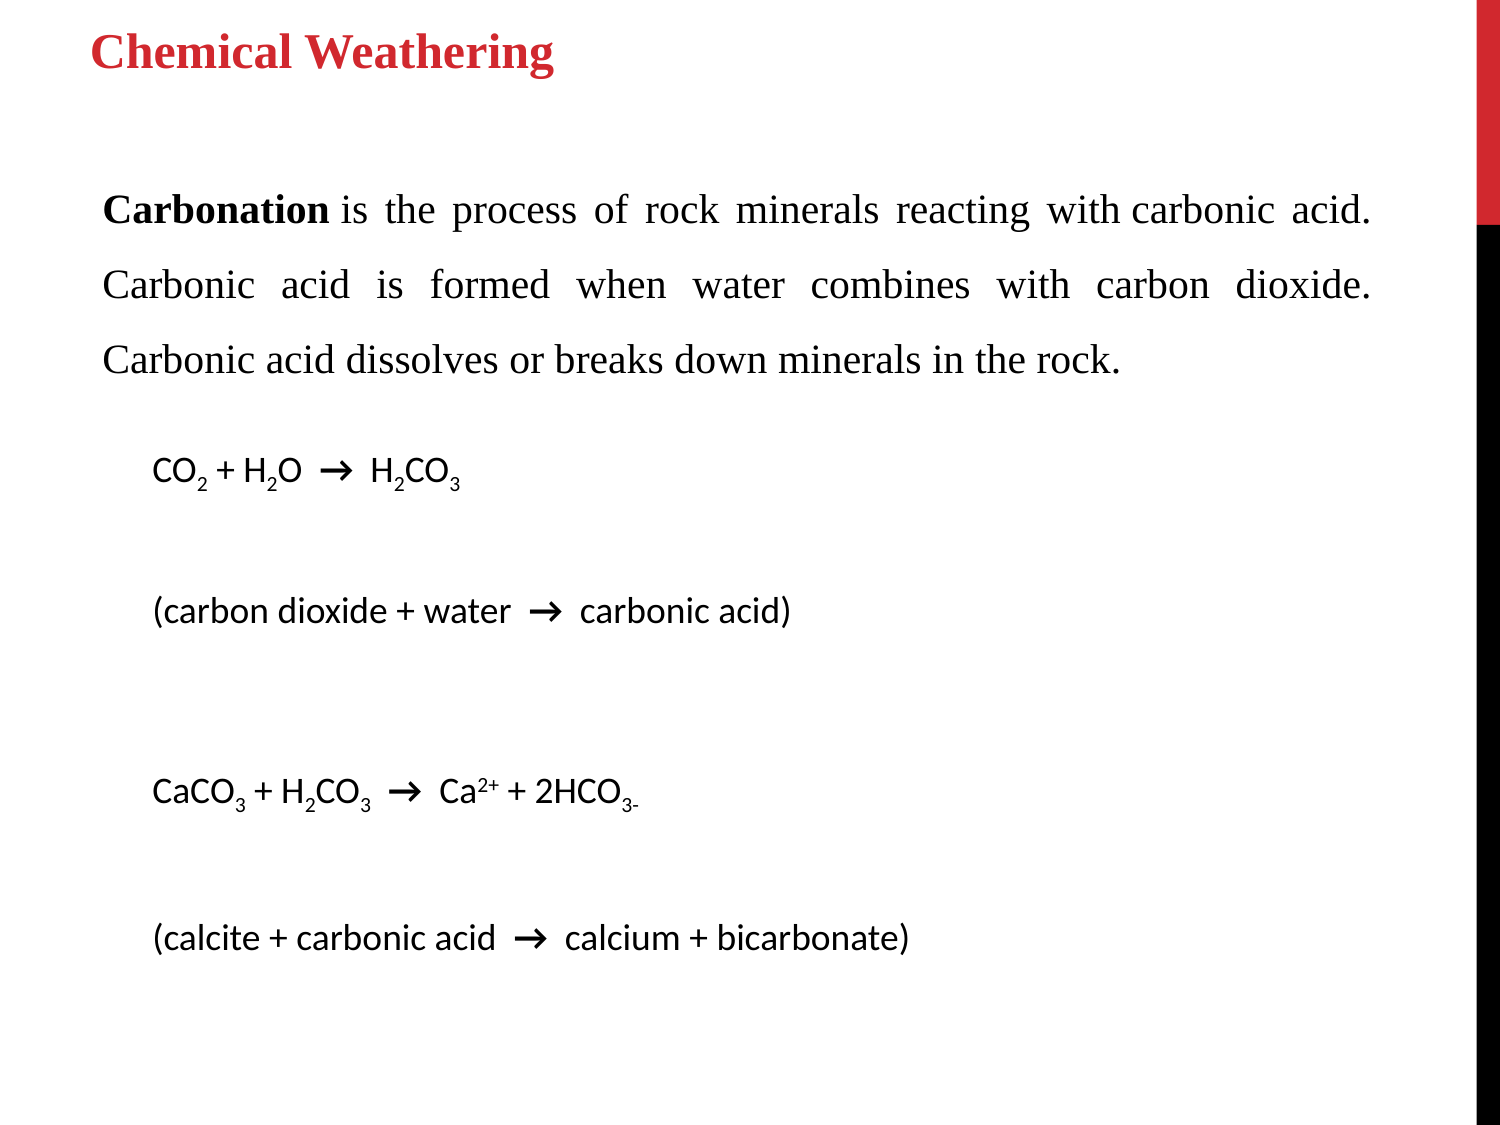

Chemical Weathering
Carbonation is the process of rock minerals reacting with carbonic acid. Carbonic acid is formed when water combines with carbon dioxide. Carbonic acid dissolves or breaks down minerals in the rock.
CO2 + H2O  →  H2CO3
  
(carbon dioxide + water  →  carbonic acid)

CaCO3 + H2CO3  →  Ca2+ + 2HCO3-
  
(calcite + carbonic acid  →  calcium + bicarbonate)